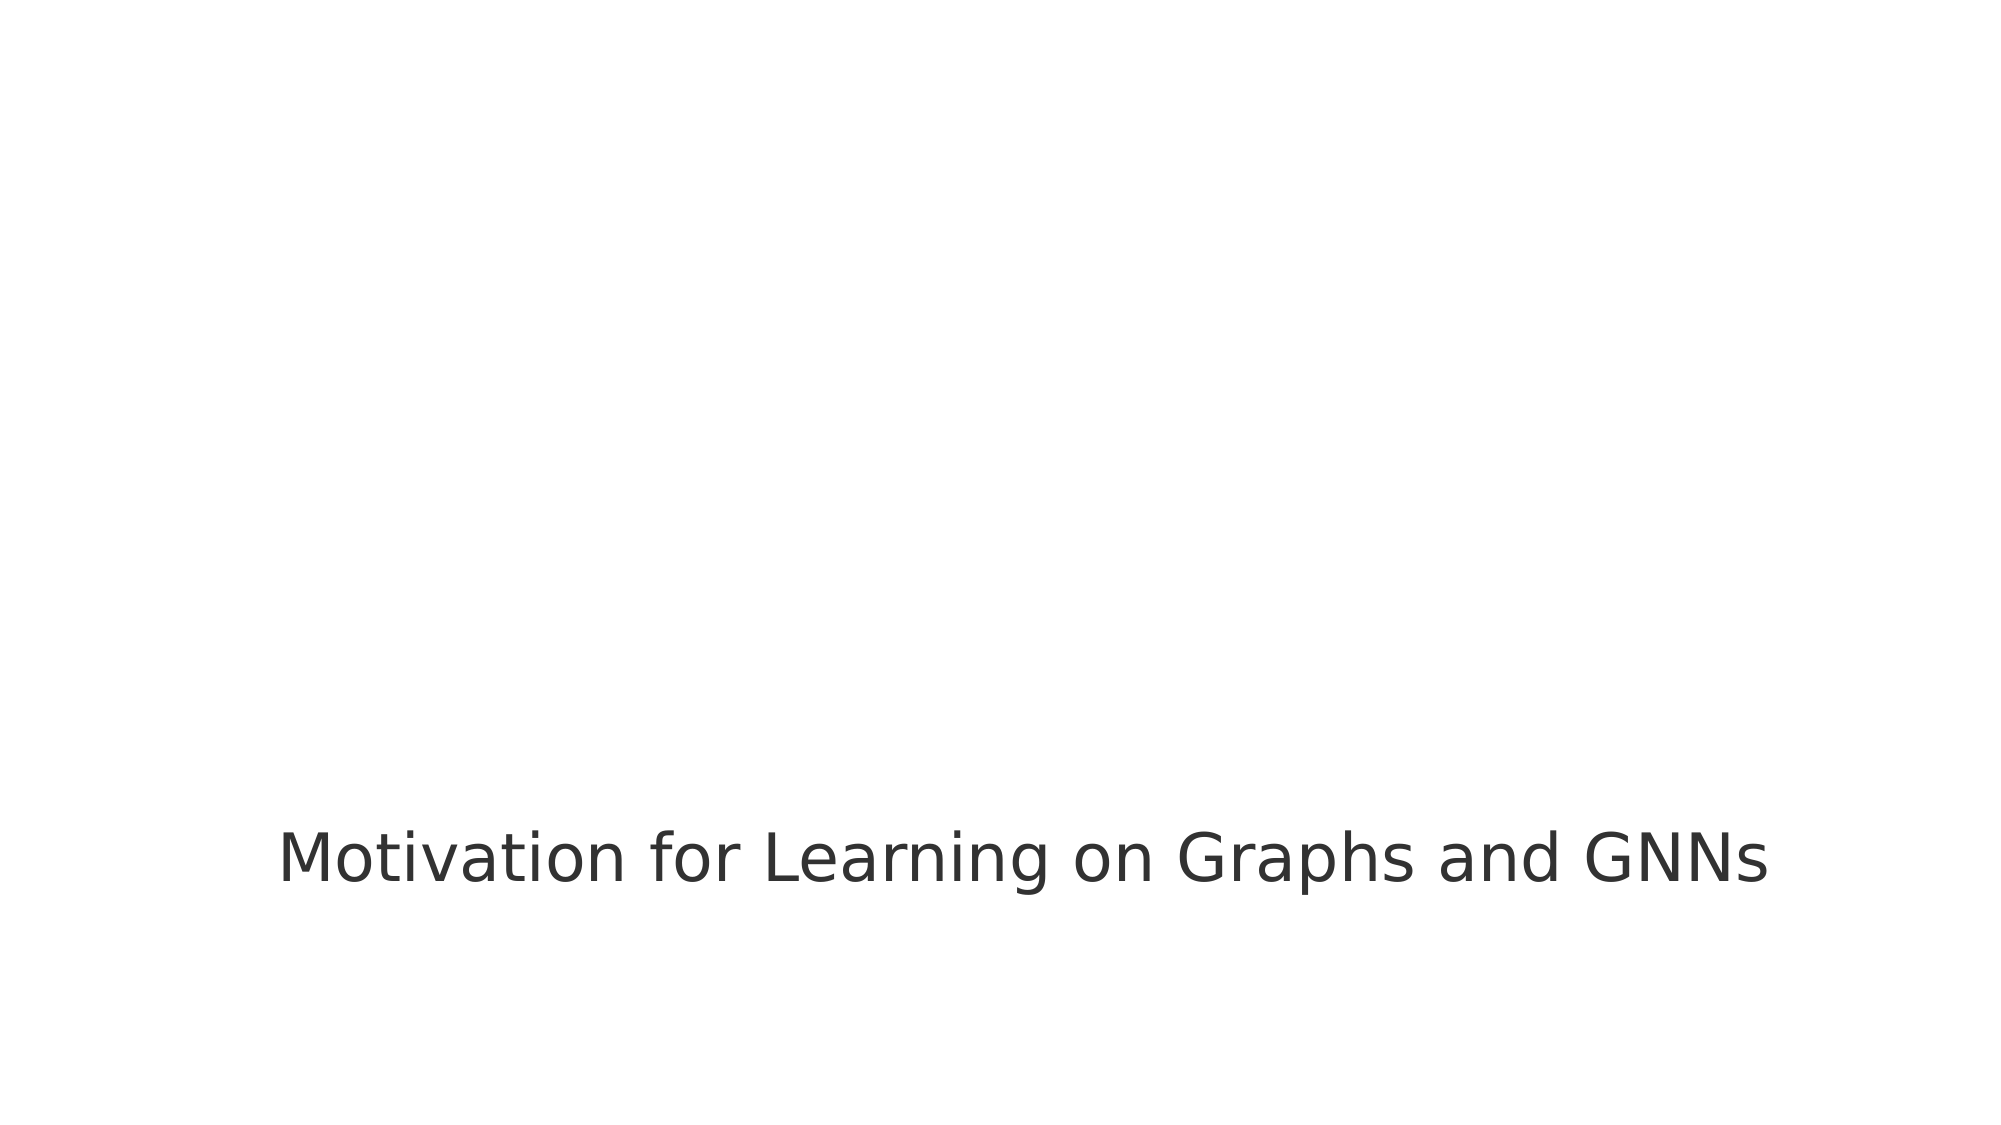

# Motivation for Learning on Graphs and GNNs